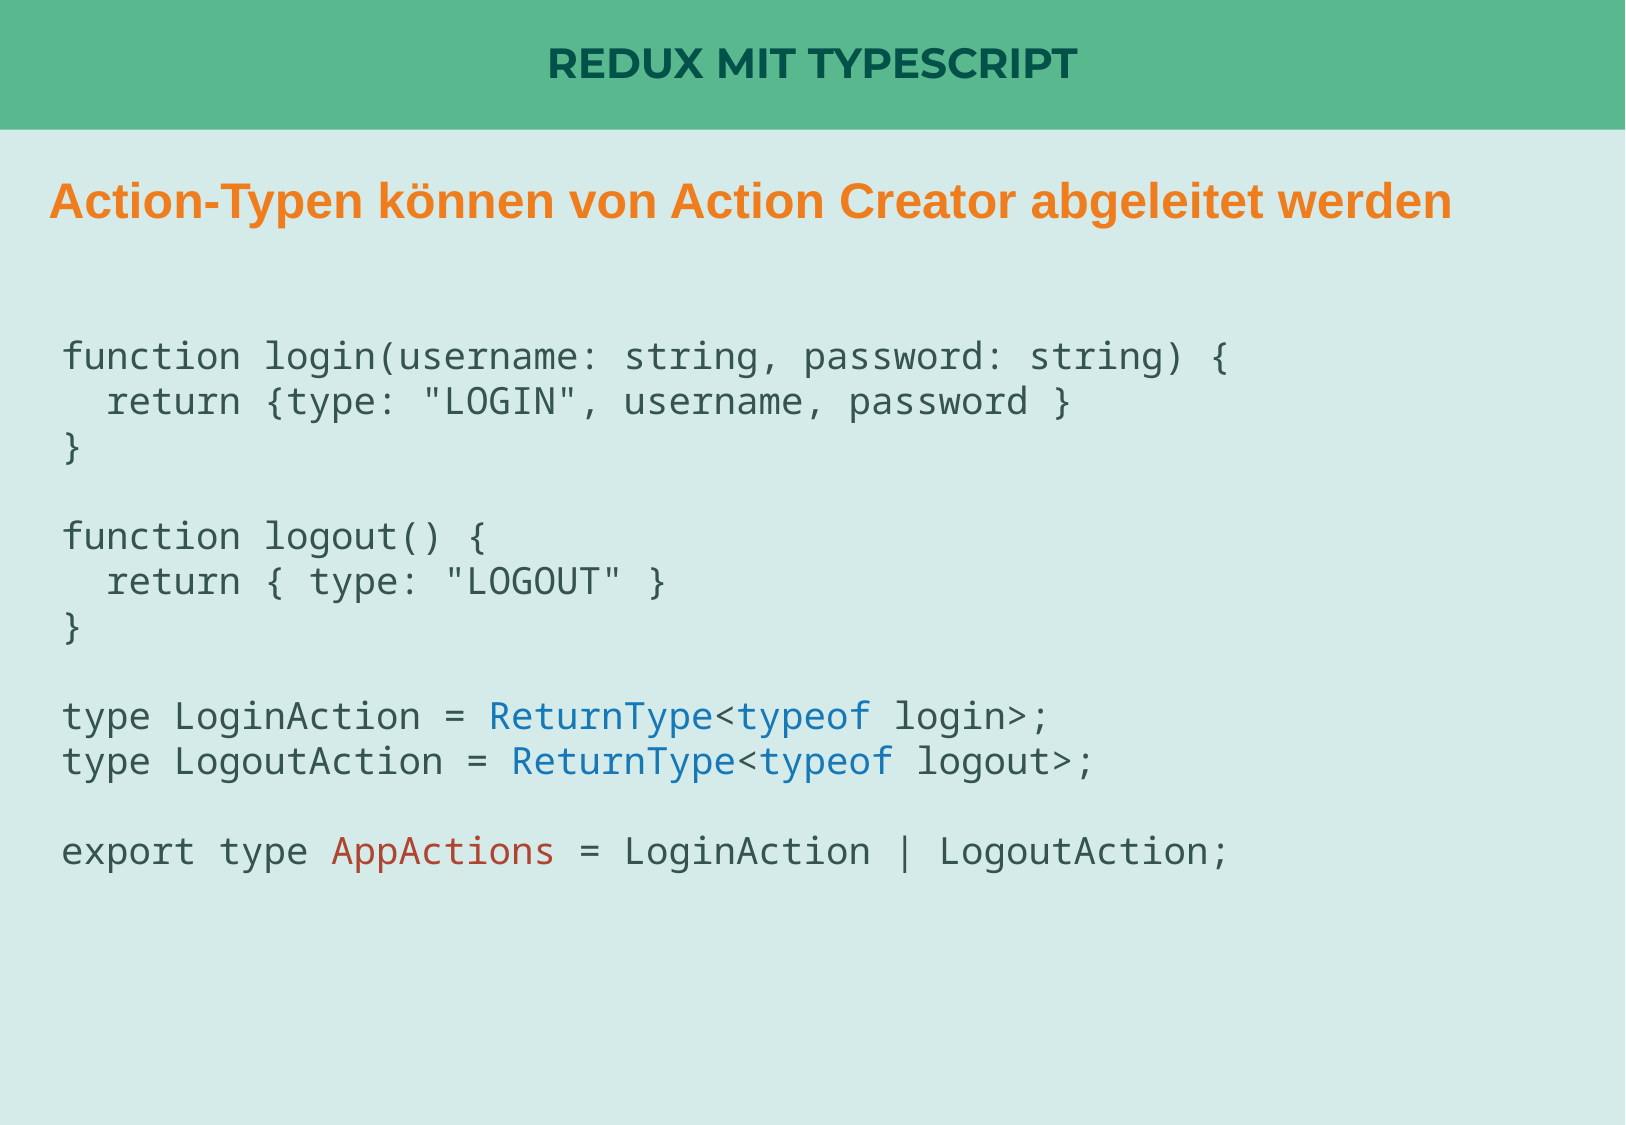

# Redux mit TypeScript
Action-Typen können von Action Creator abgeleitet werden

function login(username: string, password: string) {
  return {type: "LOGIN", username, password }
}

function logout() {
  return { type: "LOGOUT" }
}

type LoginAction = ReturnType<typeof login>;
type LogoutAction = ReturnType<typeof logout>;

export type AppActions = LoginAction | LogoutAction;
Beispiel: ChatPage oder Tabs

Beispiel: UserStatsPage für fetch ?